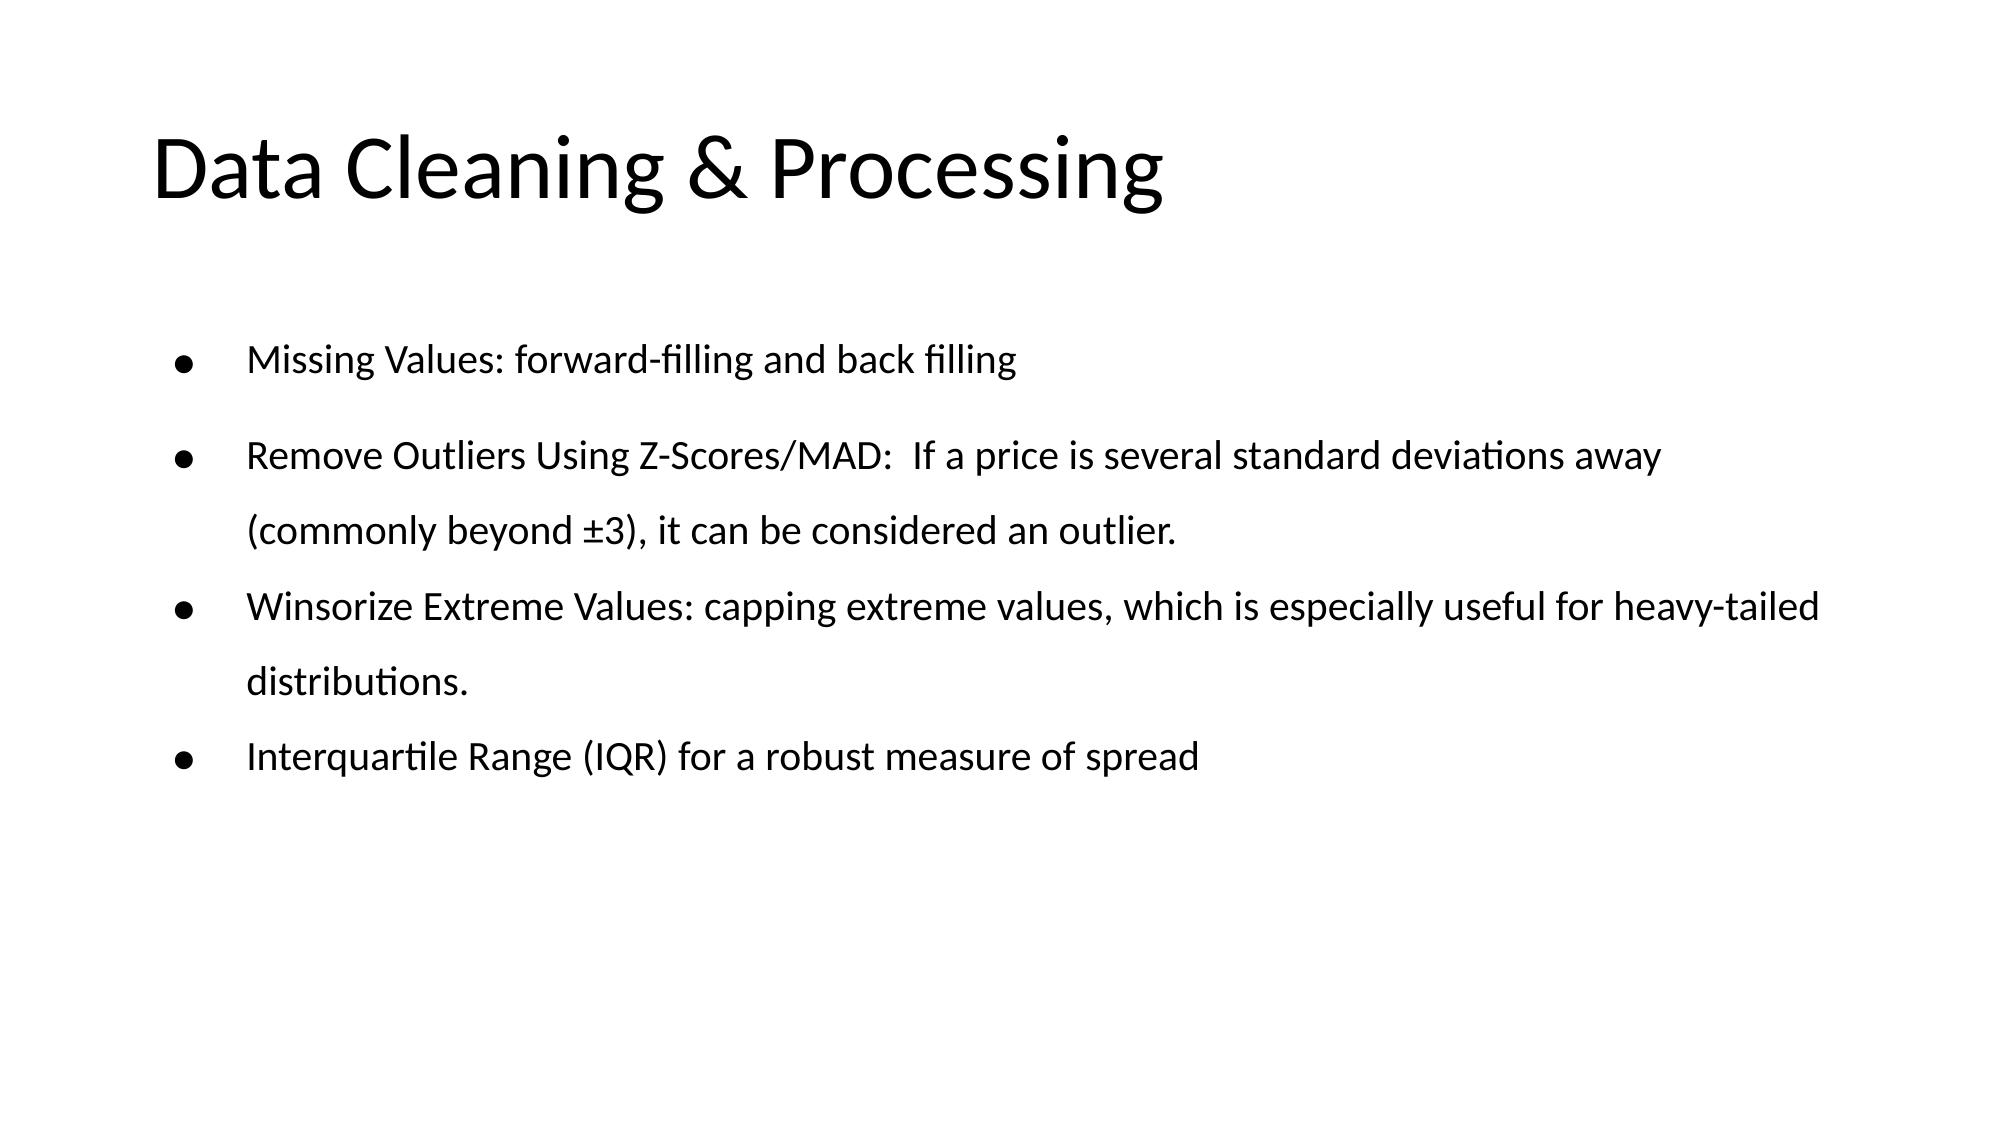

# Data Cleaning & Processing
Missing Values: forward-filling and back filling
Remove Outliers Using Z-Scores/MAD:  If a price is several standard deviations away (commonly beyond ±3), it can be considered an outlier.
Winsorize Extreme Values: capping extreme values, which is especially useful for heavy-tailed distributions.
Interquartile Range (IQR) for a robust measure of spread